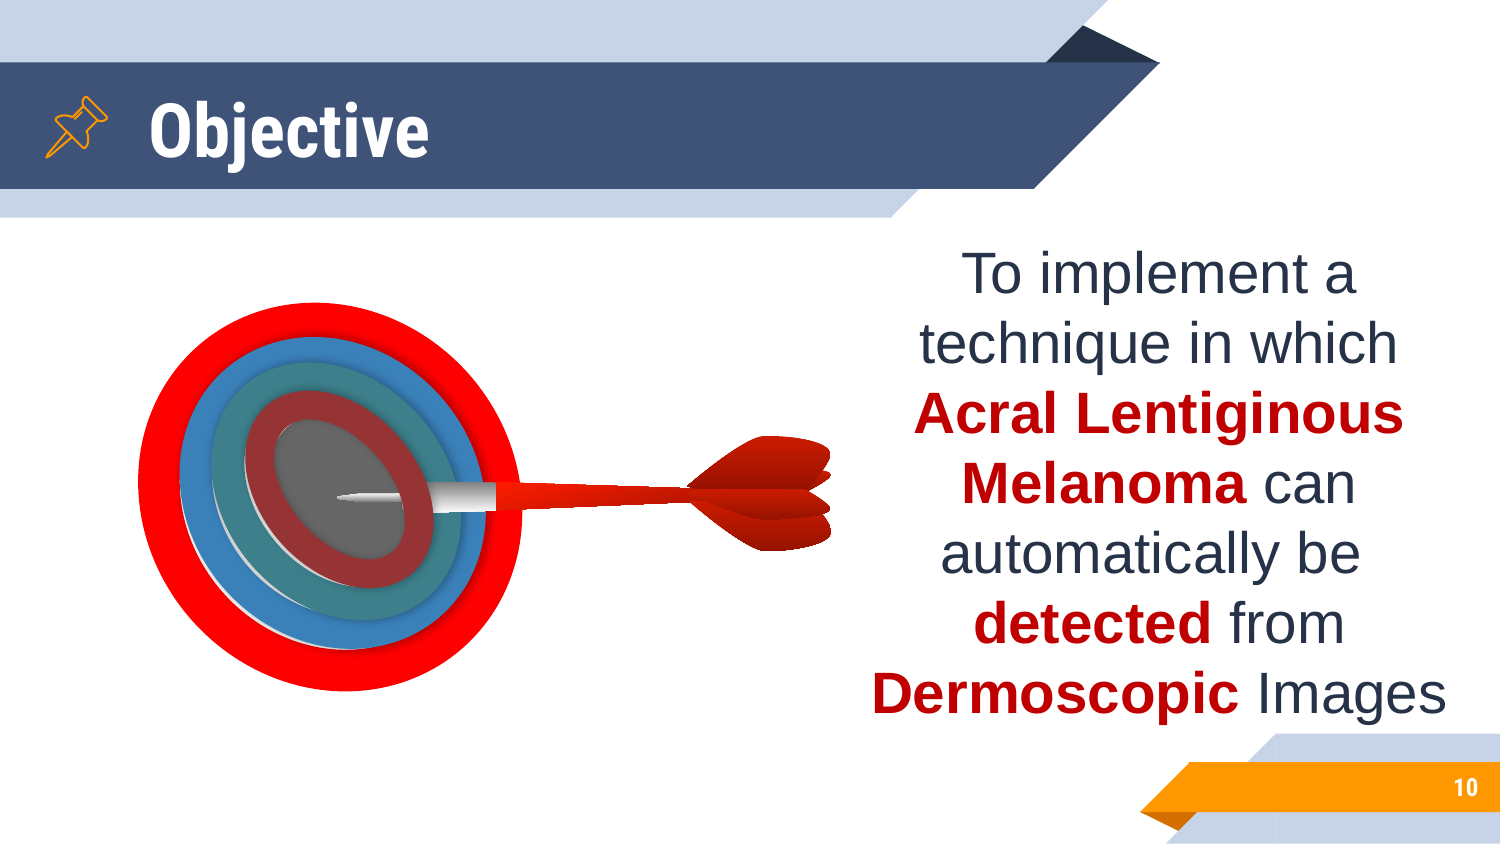

# Objective

To implement a technique in which Acral Lentiginous Melanoma can automatically be  detected from Dermoscopic Images

10